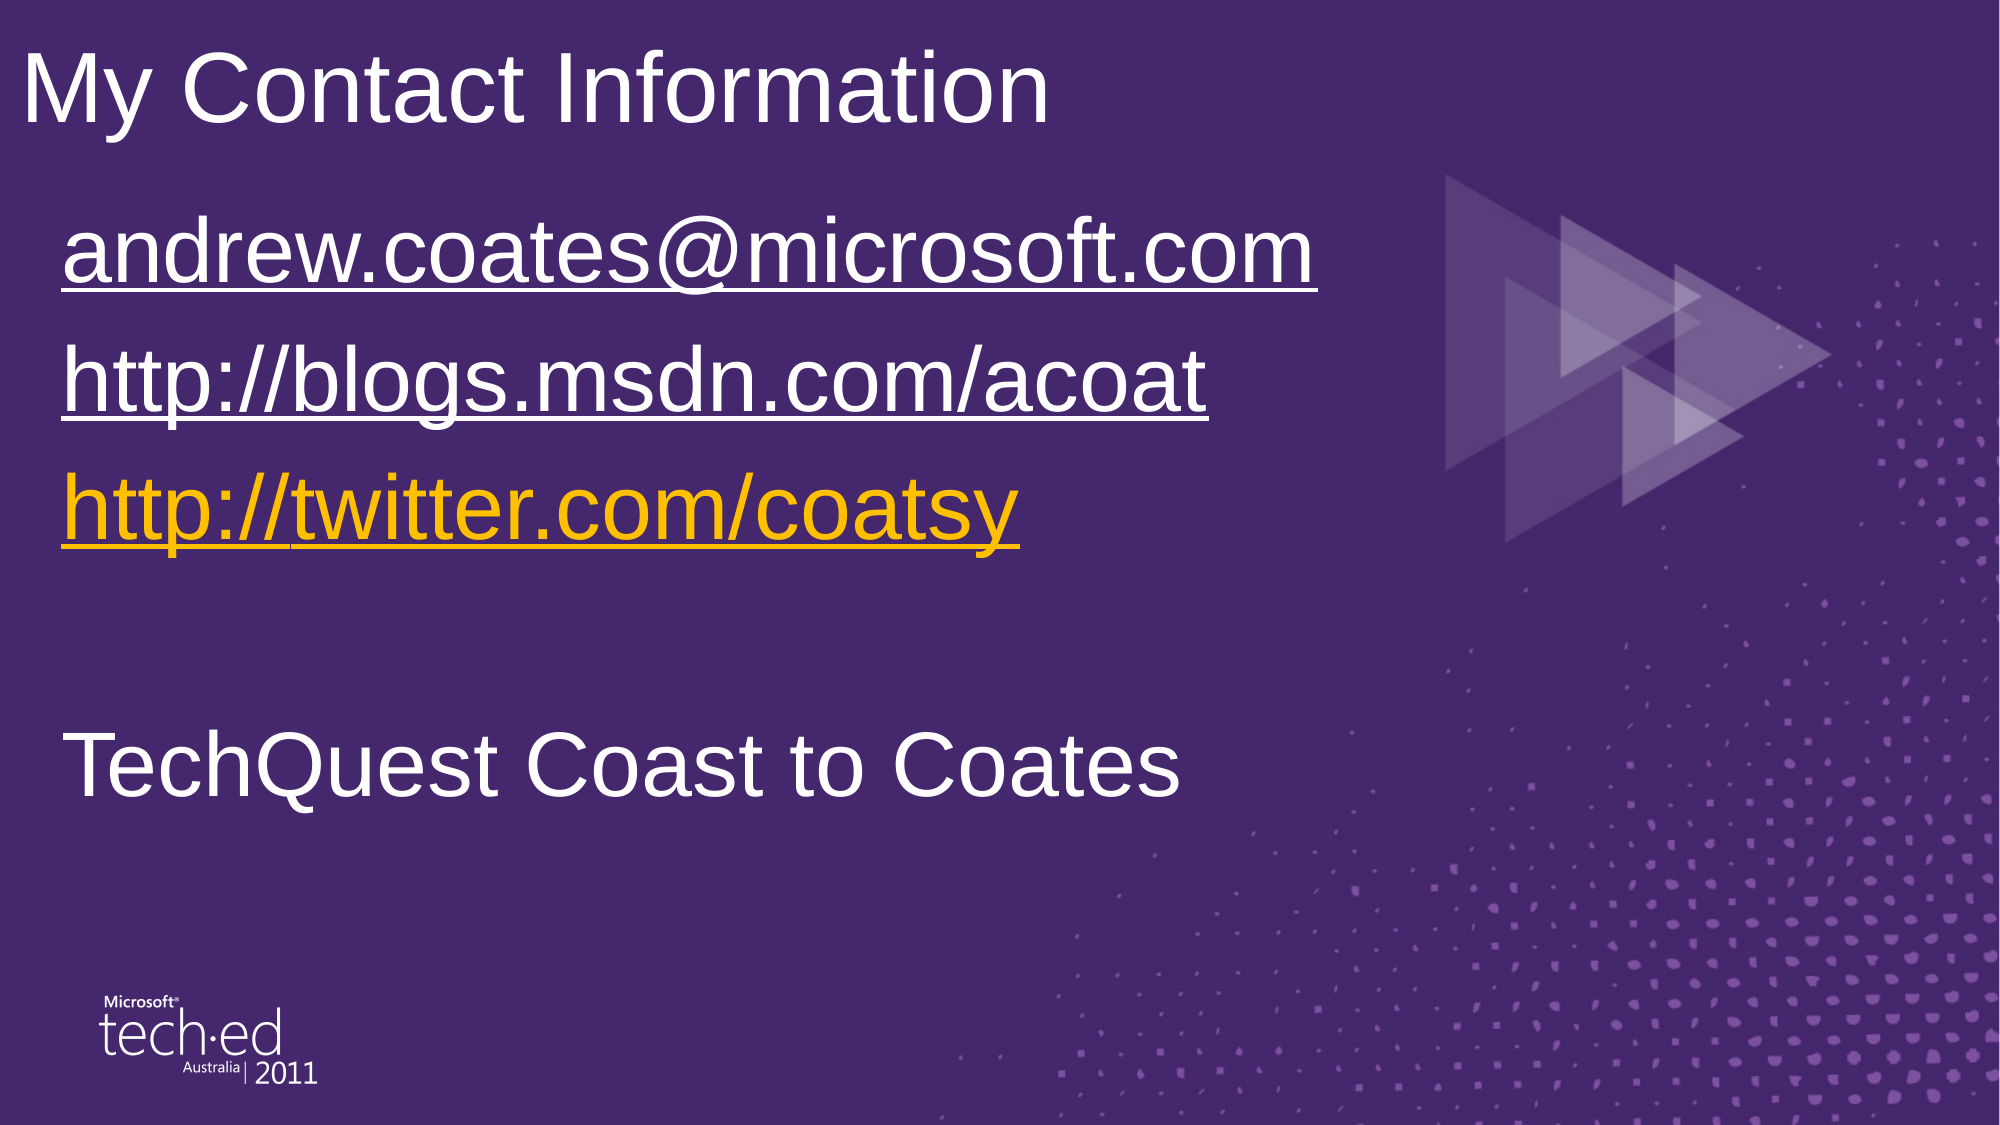

# My Contact Information
andrew.coates@microsoft.com
http://blogs.msdn.com/acoat
http://twitter.com/coatsy

TechQuest Coast to Coates